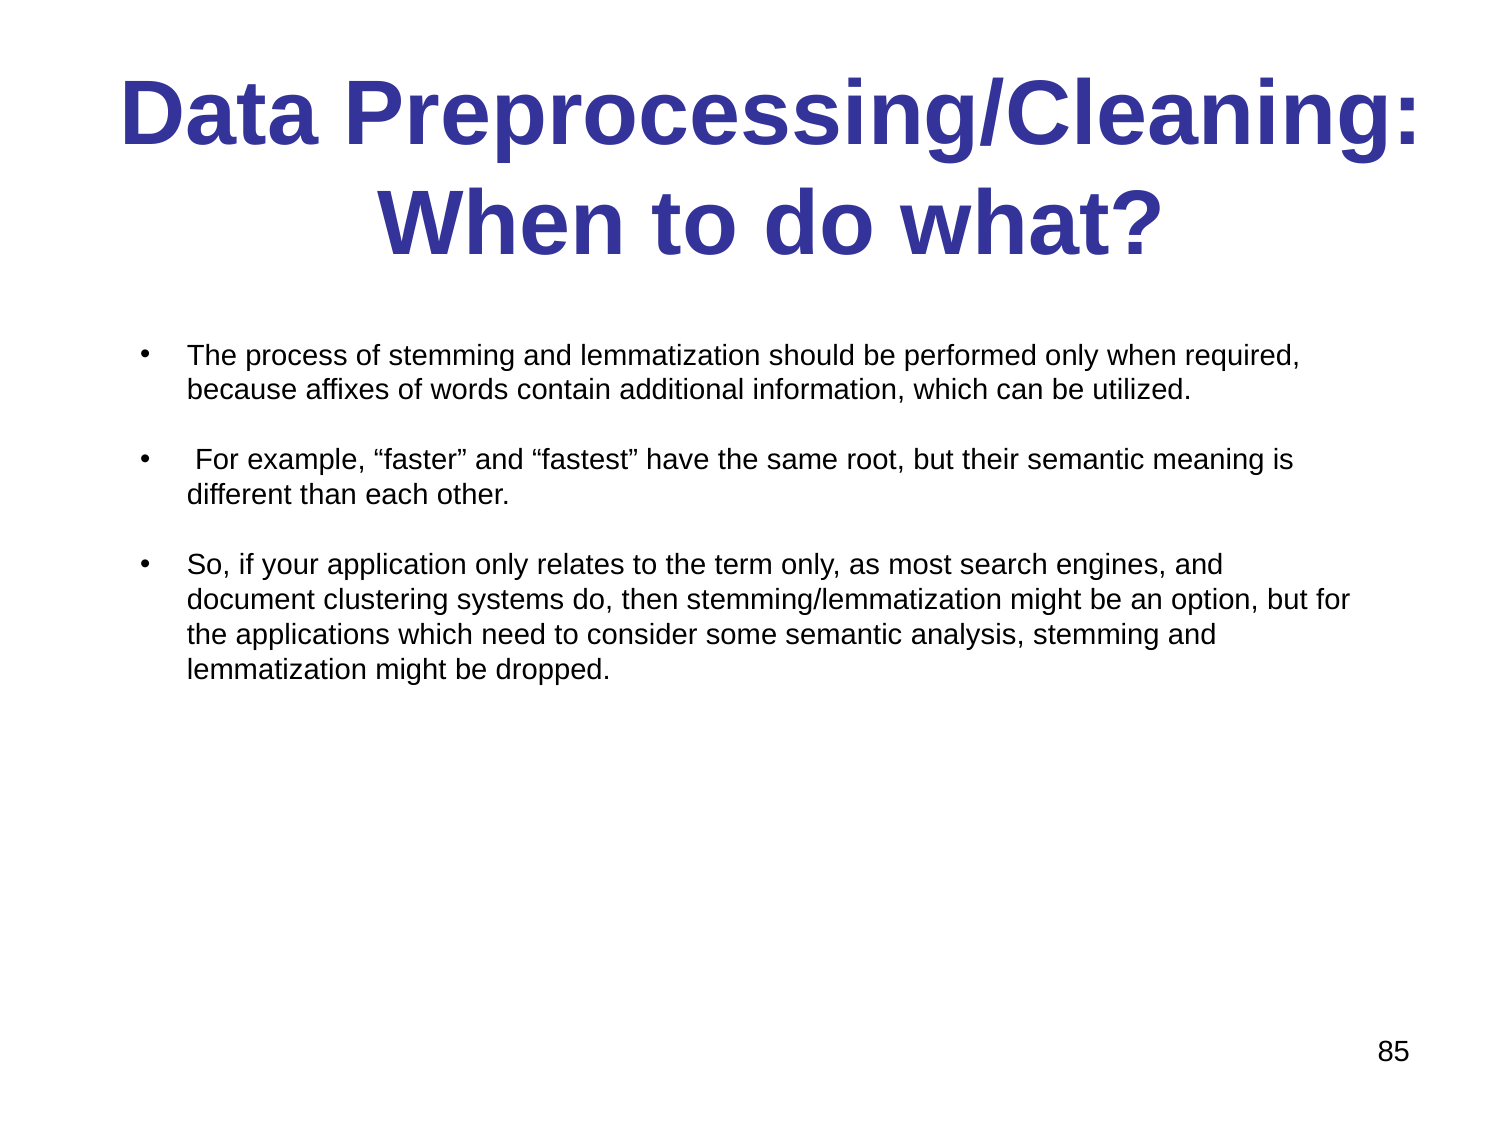

# Data Preprocessing/Cleaning: When to do what?

The process of stemming and lemmatization should be performed only when required, because affixes of words contain additional information, which can be utilized.

 For example, “faster” and “fastest” have the same root, but their semantic meaning is different than each other.

So, if your application only relates to the term only, as most search engines, and document clustering systems do, then stemming/lemmatization might be an option, but for the applications which need to consider some semantic analysis, stemming and lemmatization might be dropped.
85